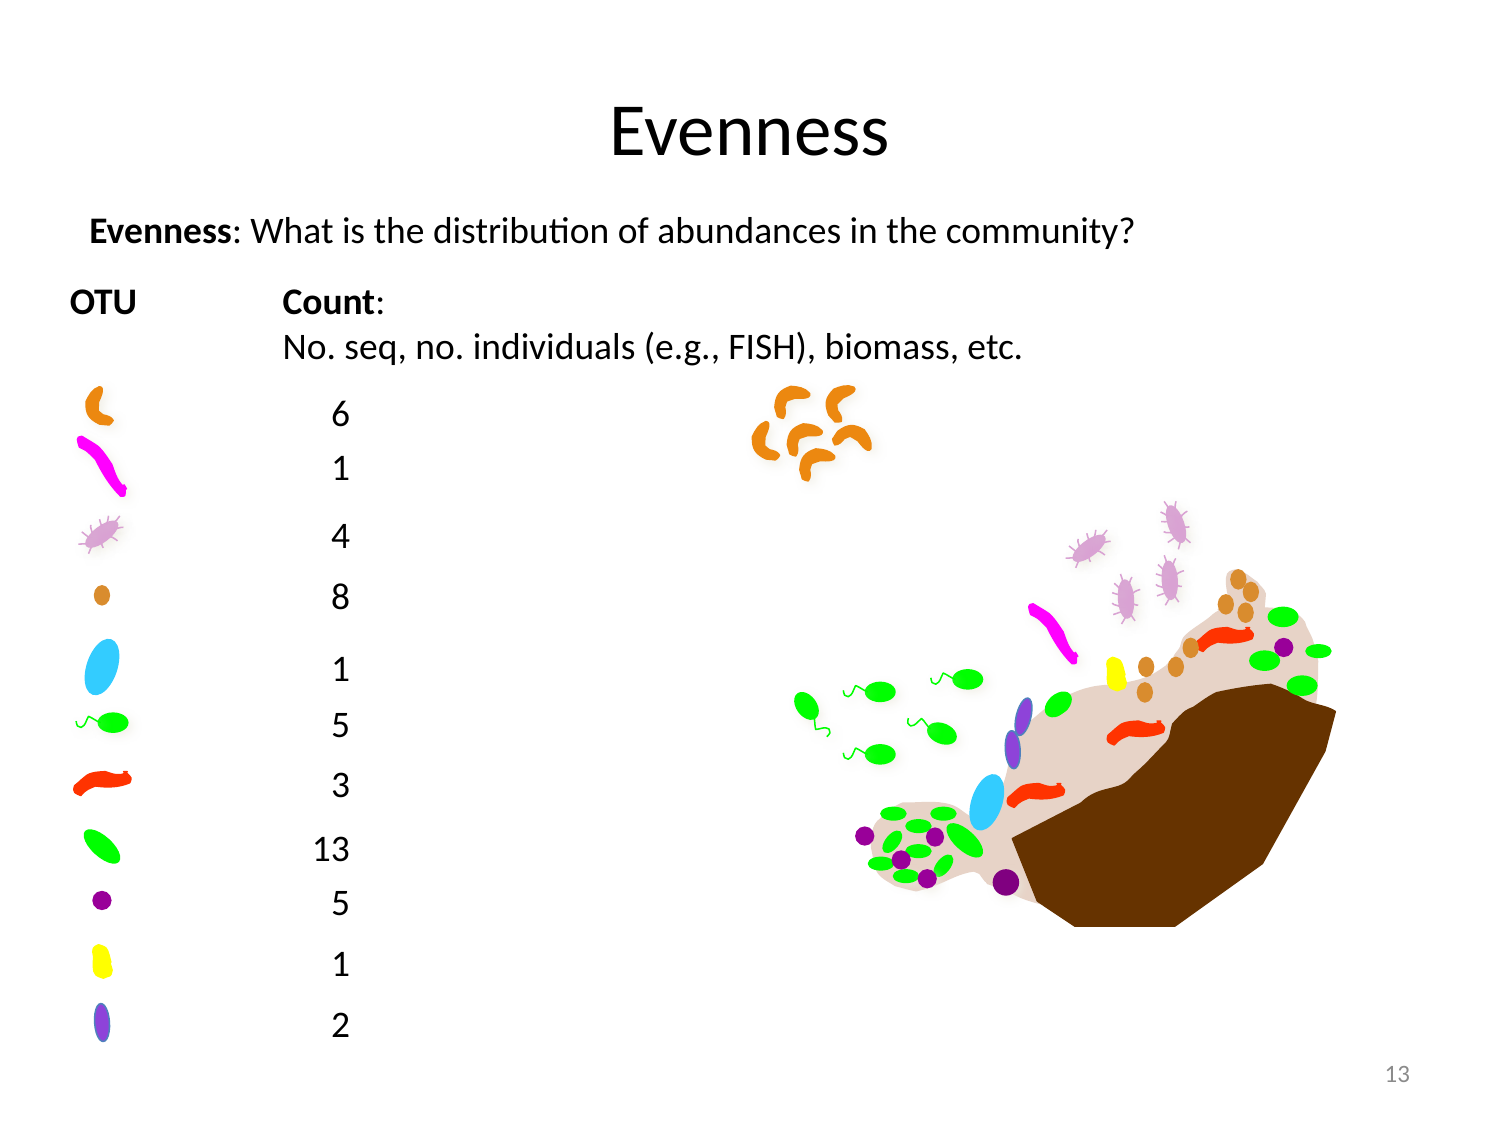

# Evenness
Evenness: What is the distribution of abundances in the community?
OTU
Count:
No. seq, no. individuals (e.g., FISH), biomass, etc.
6
1
4
8
1
5
3
13
5
1
2

13